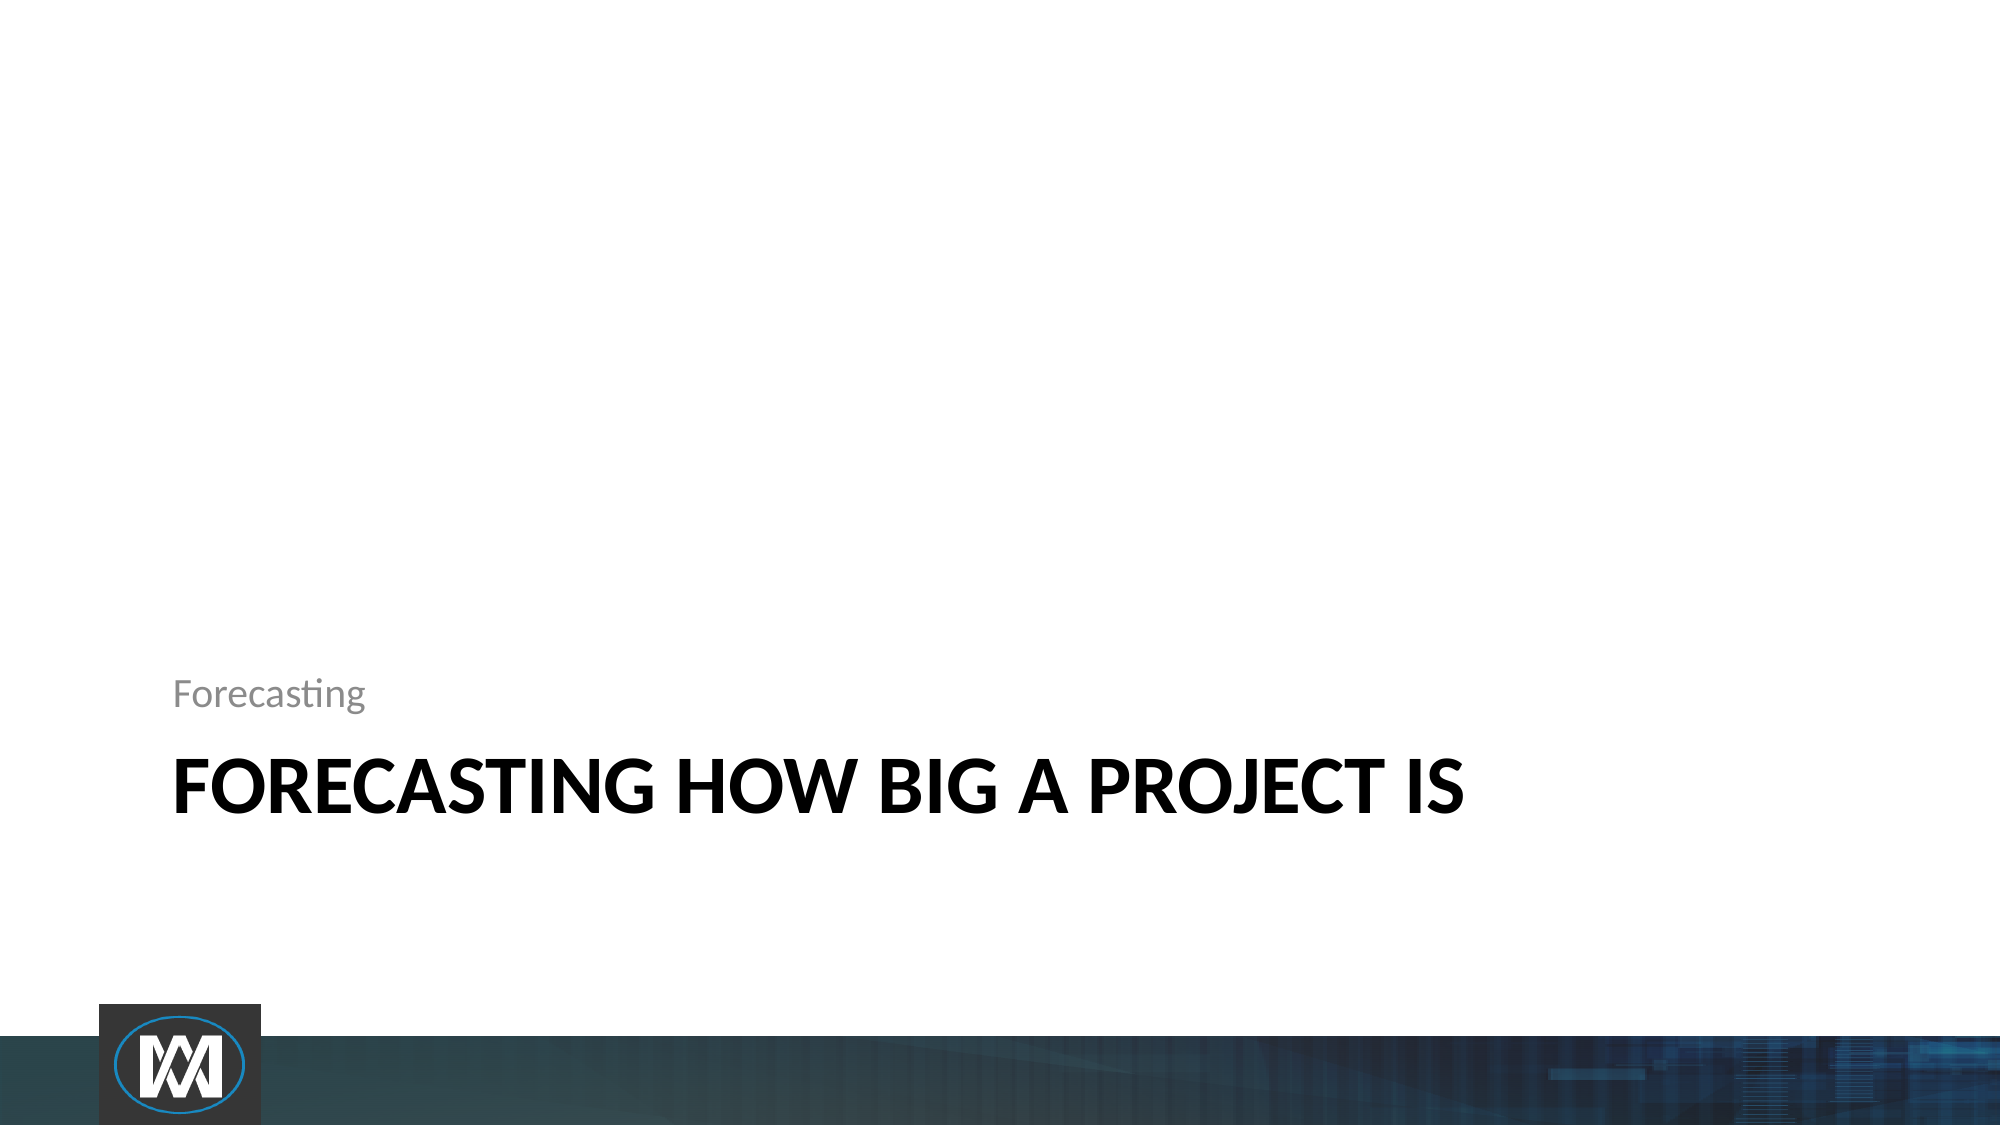

Forecasting
# Forecasting how big a project is